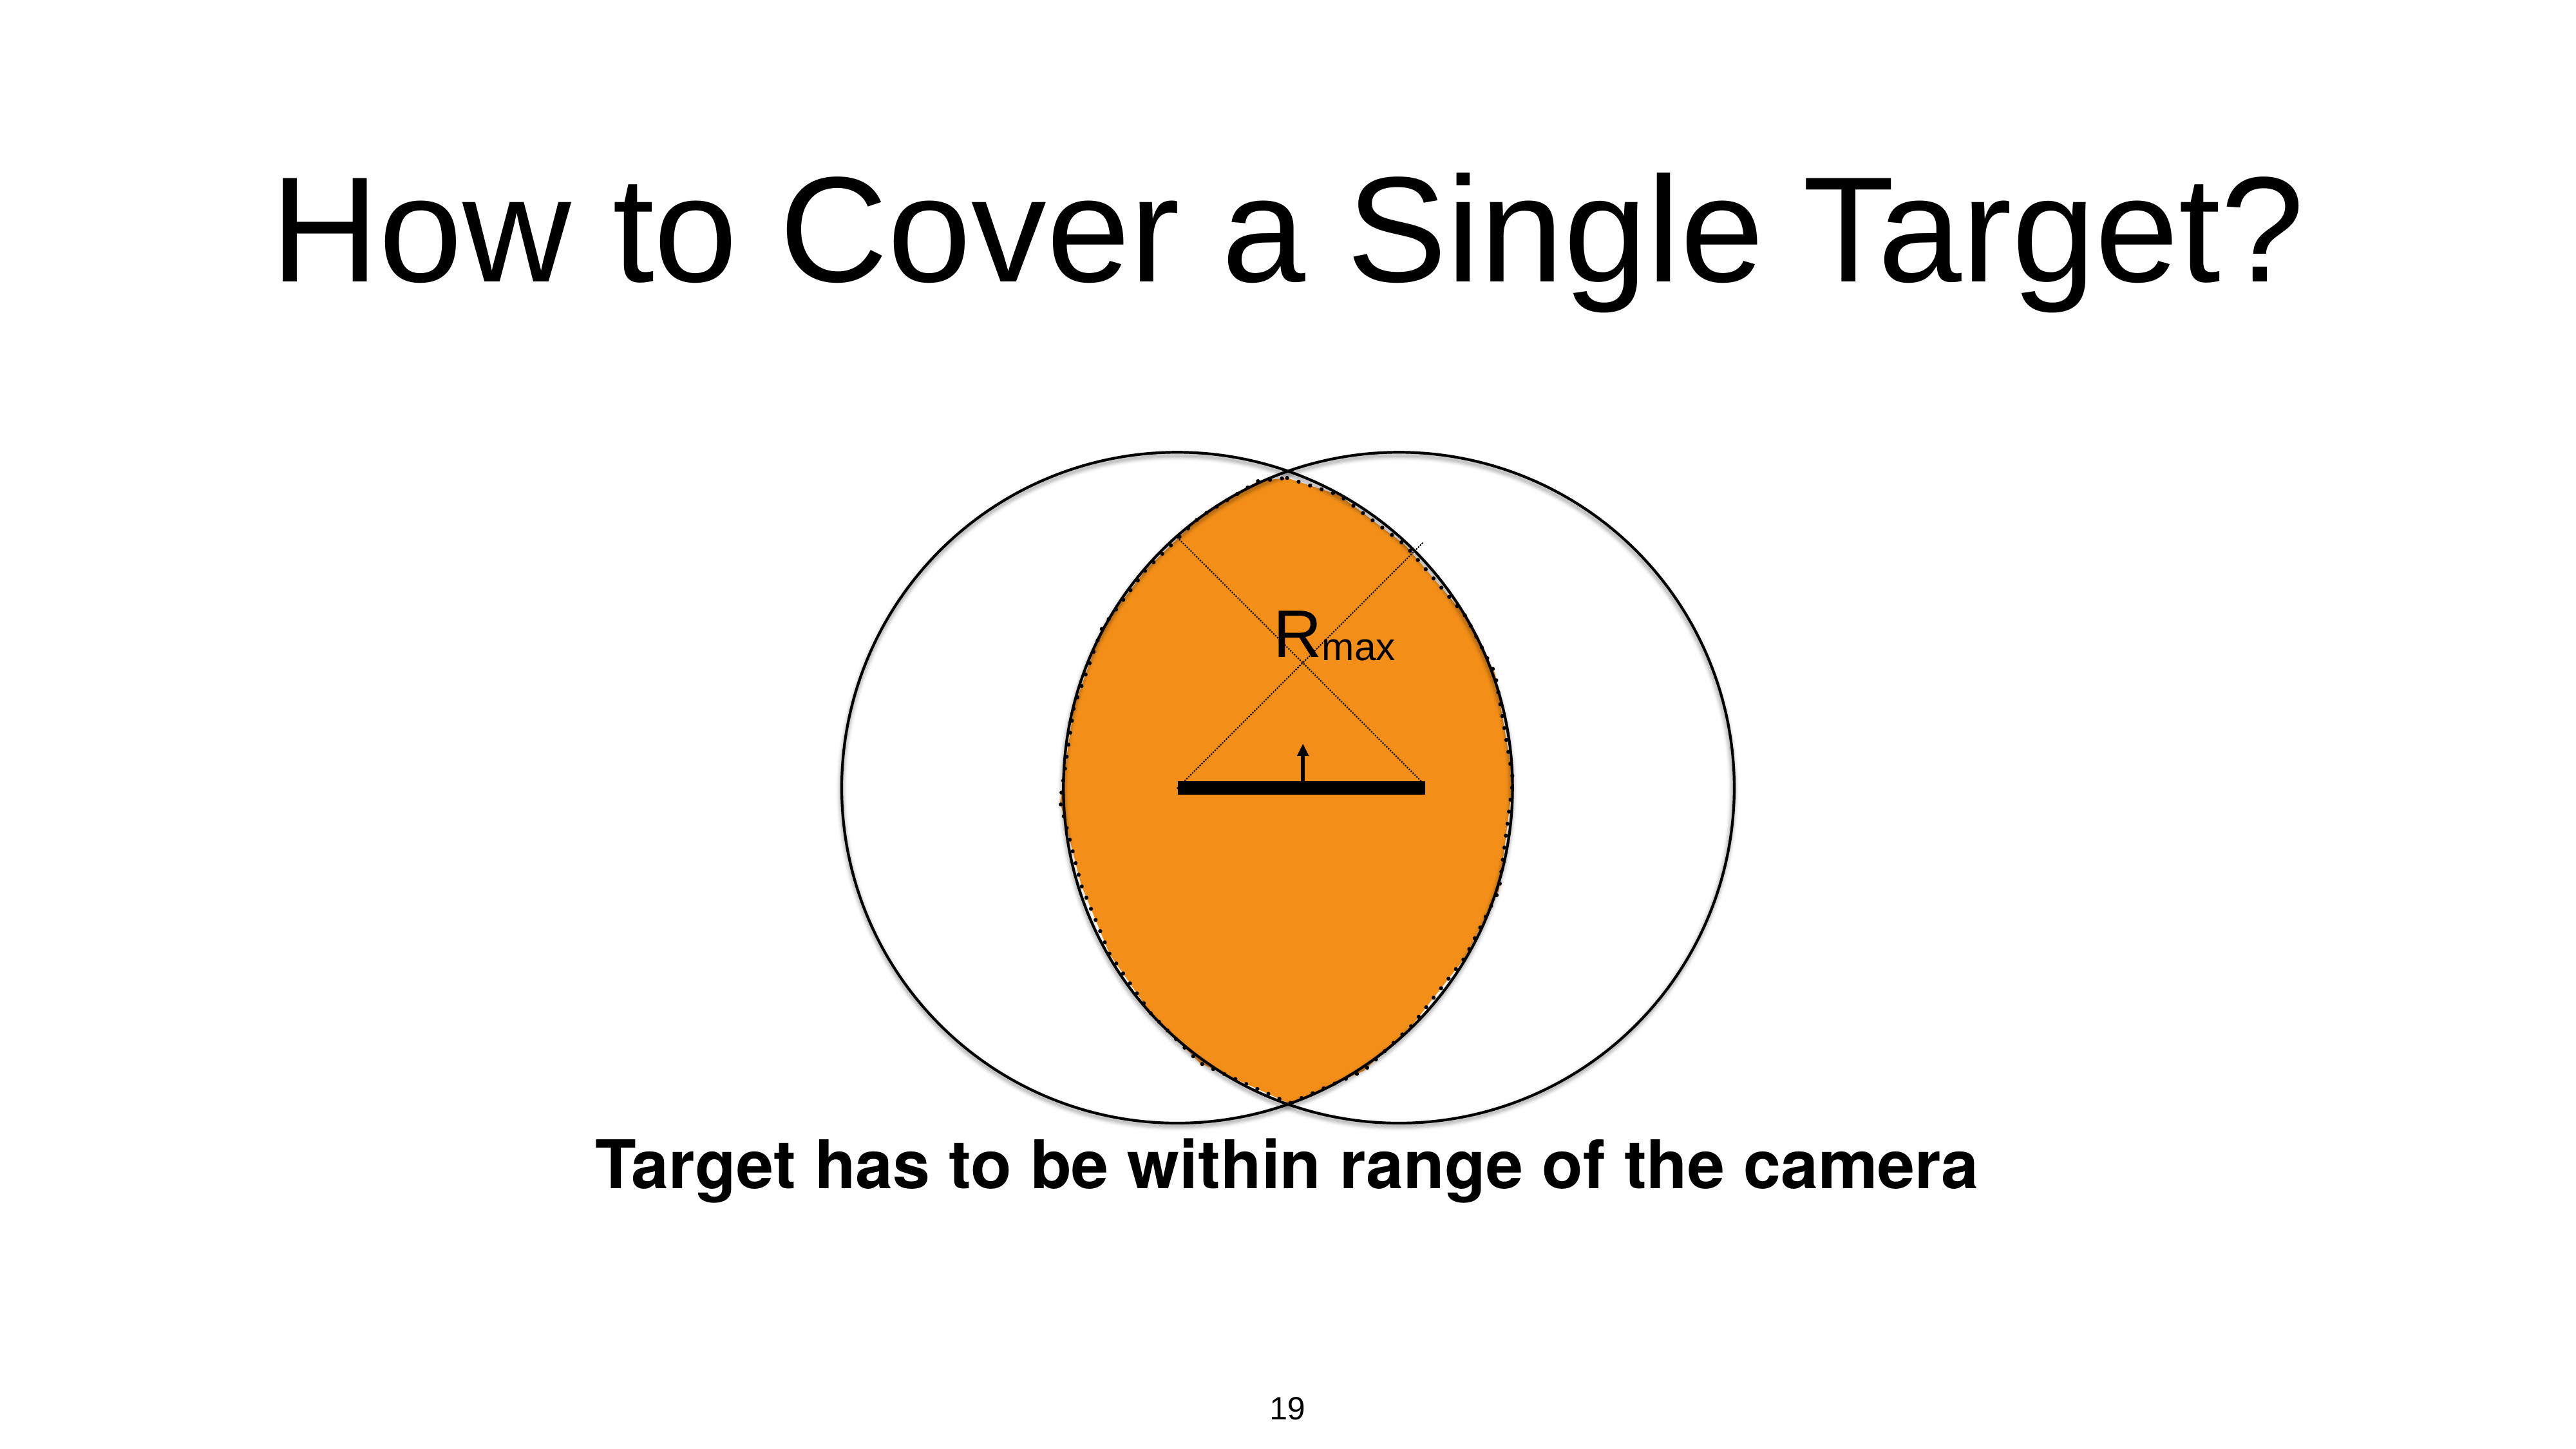

# How to Cover a Single Target?

Rmax

Target has to be within range of the camera
19